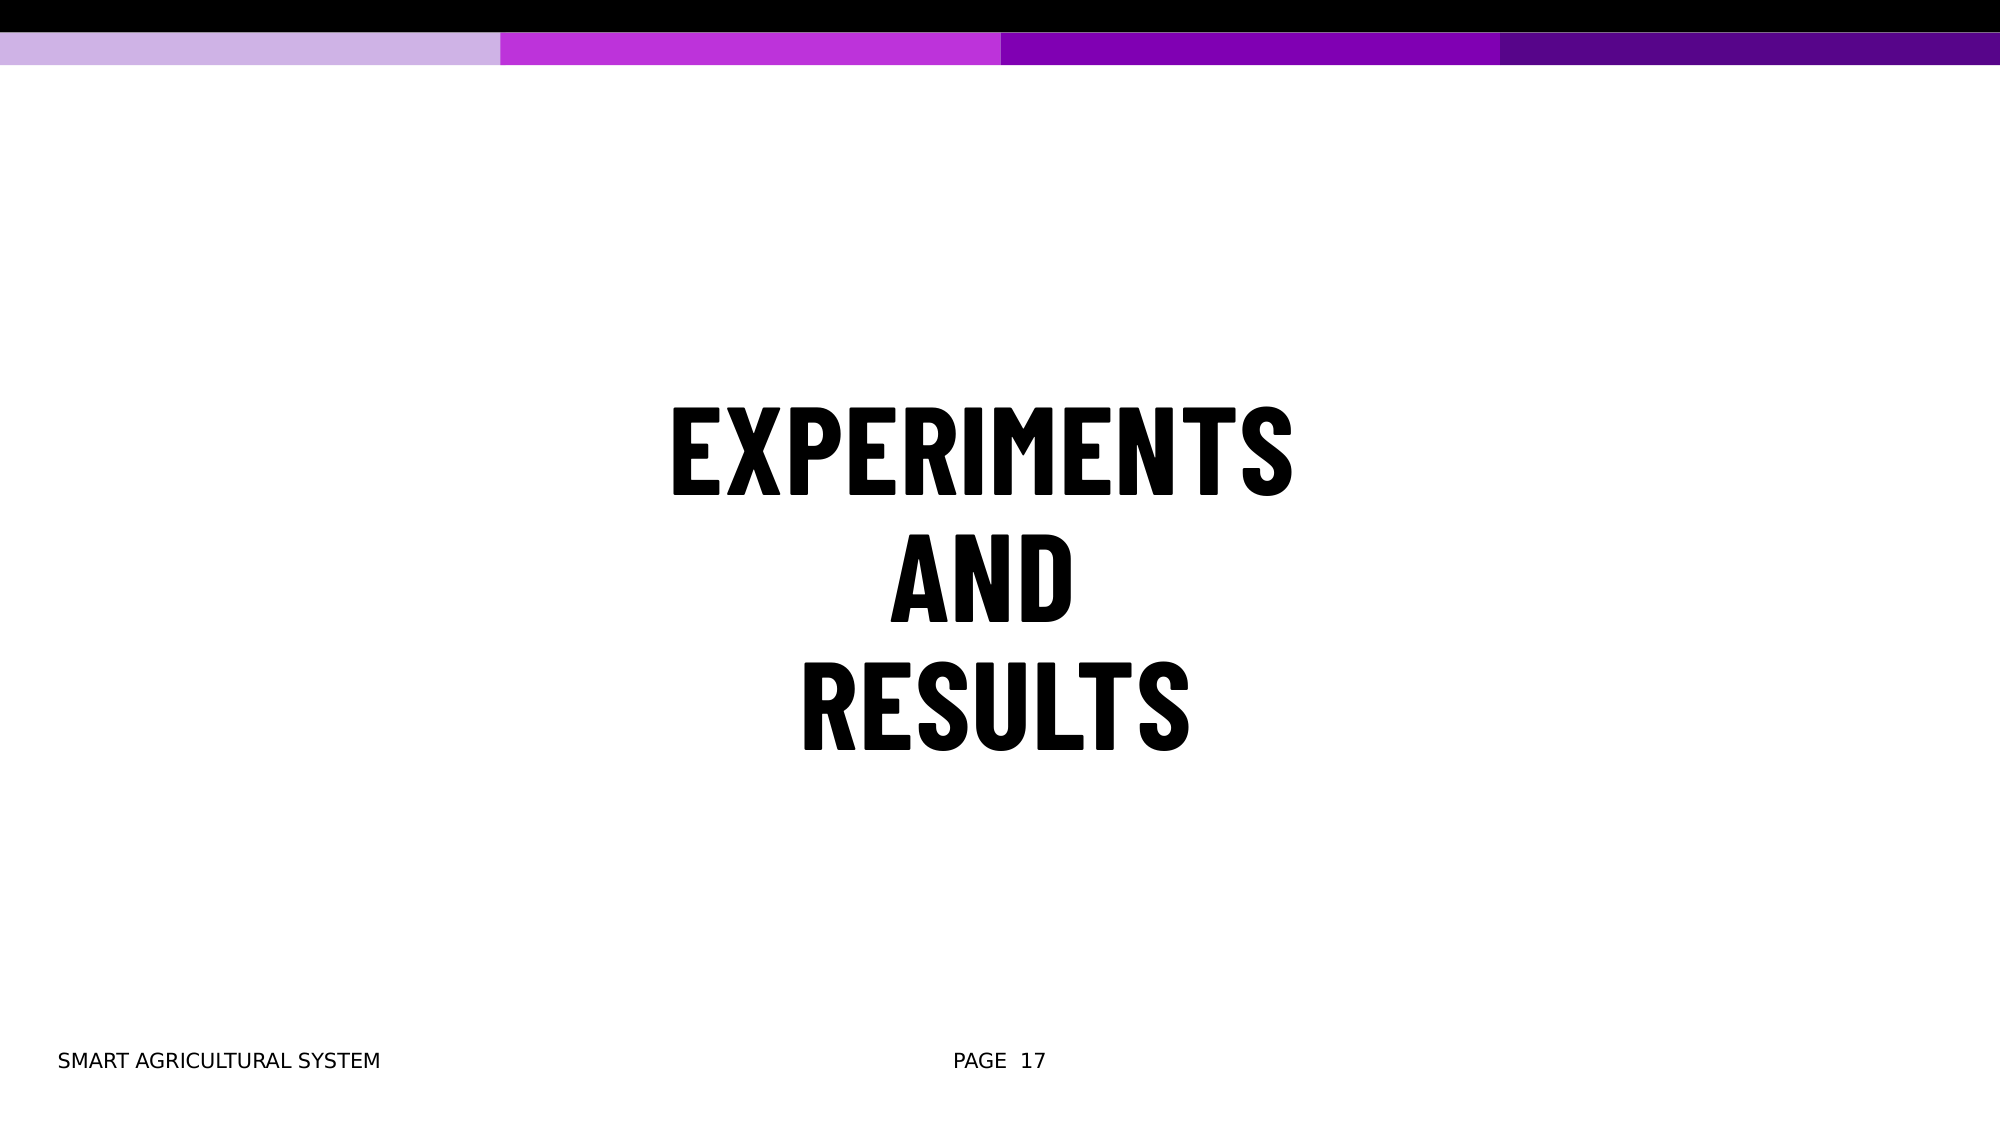

# Experiments and results
SMART AGRICULTURAL SYSTEM
PAGE  17